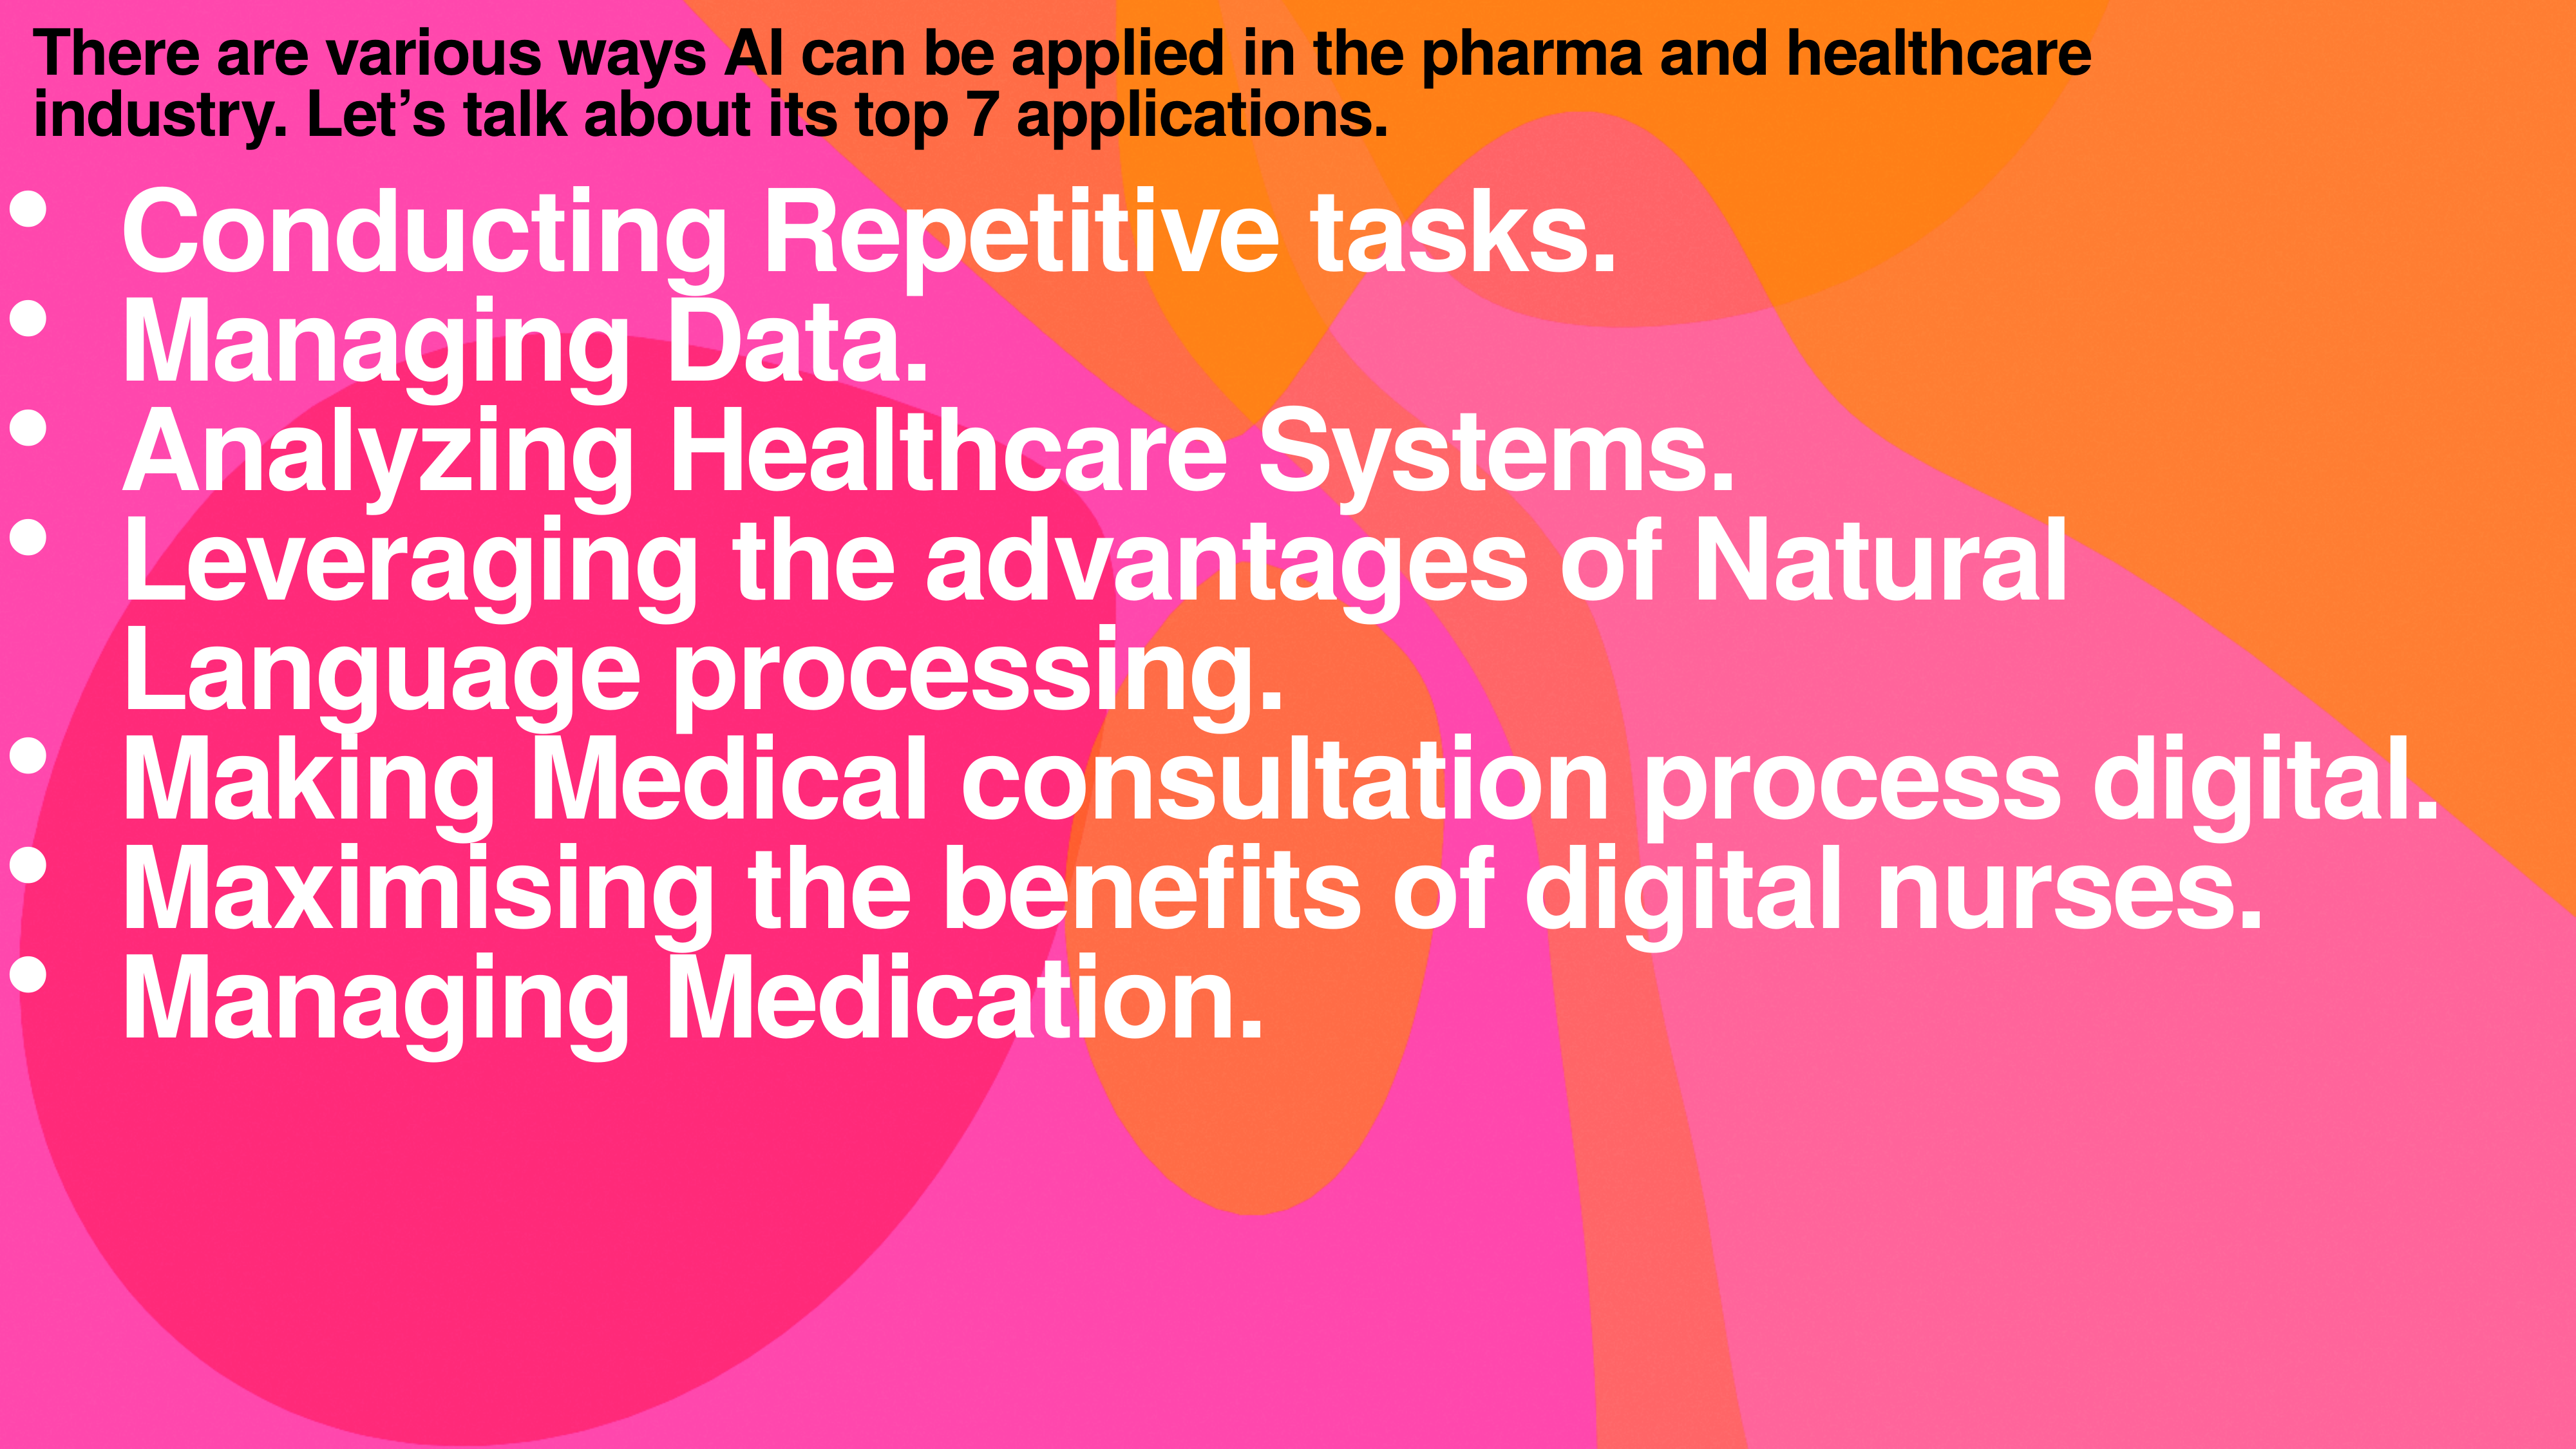

# There are various ways AI can be applied in the pharma and healthcare industry. Let’s talk about its top 7 applications.
Conducting Repetitive tasks.
Managing Data.
Analyzing Healthcare Systems.
Leveraging the advantages of Natural Language processing.
Making Medical consultation process digital.
Maximising the benefits of digital nurses.
Managing Medication.